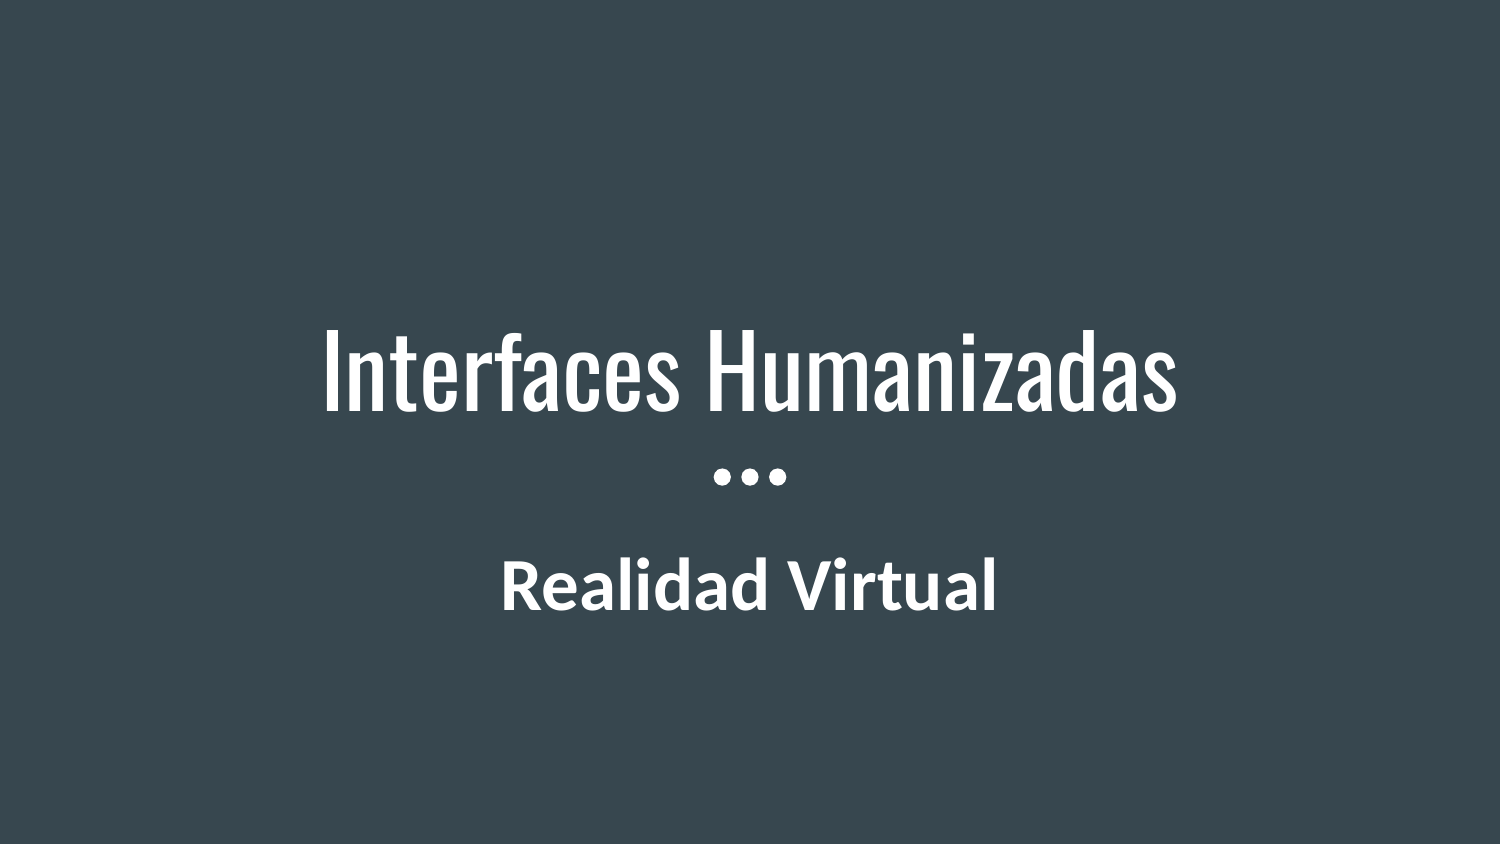

# Interfaces Humanizadas
Realidad Virtual

Grupo 3